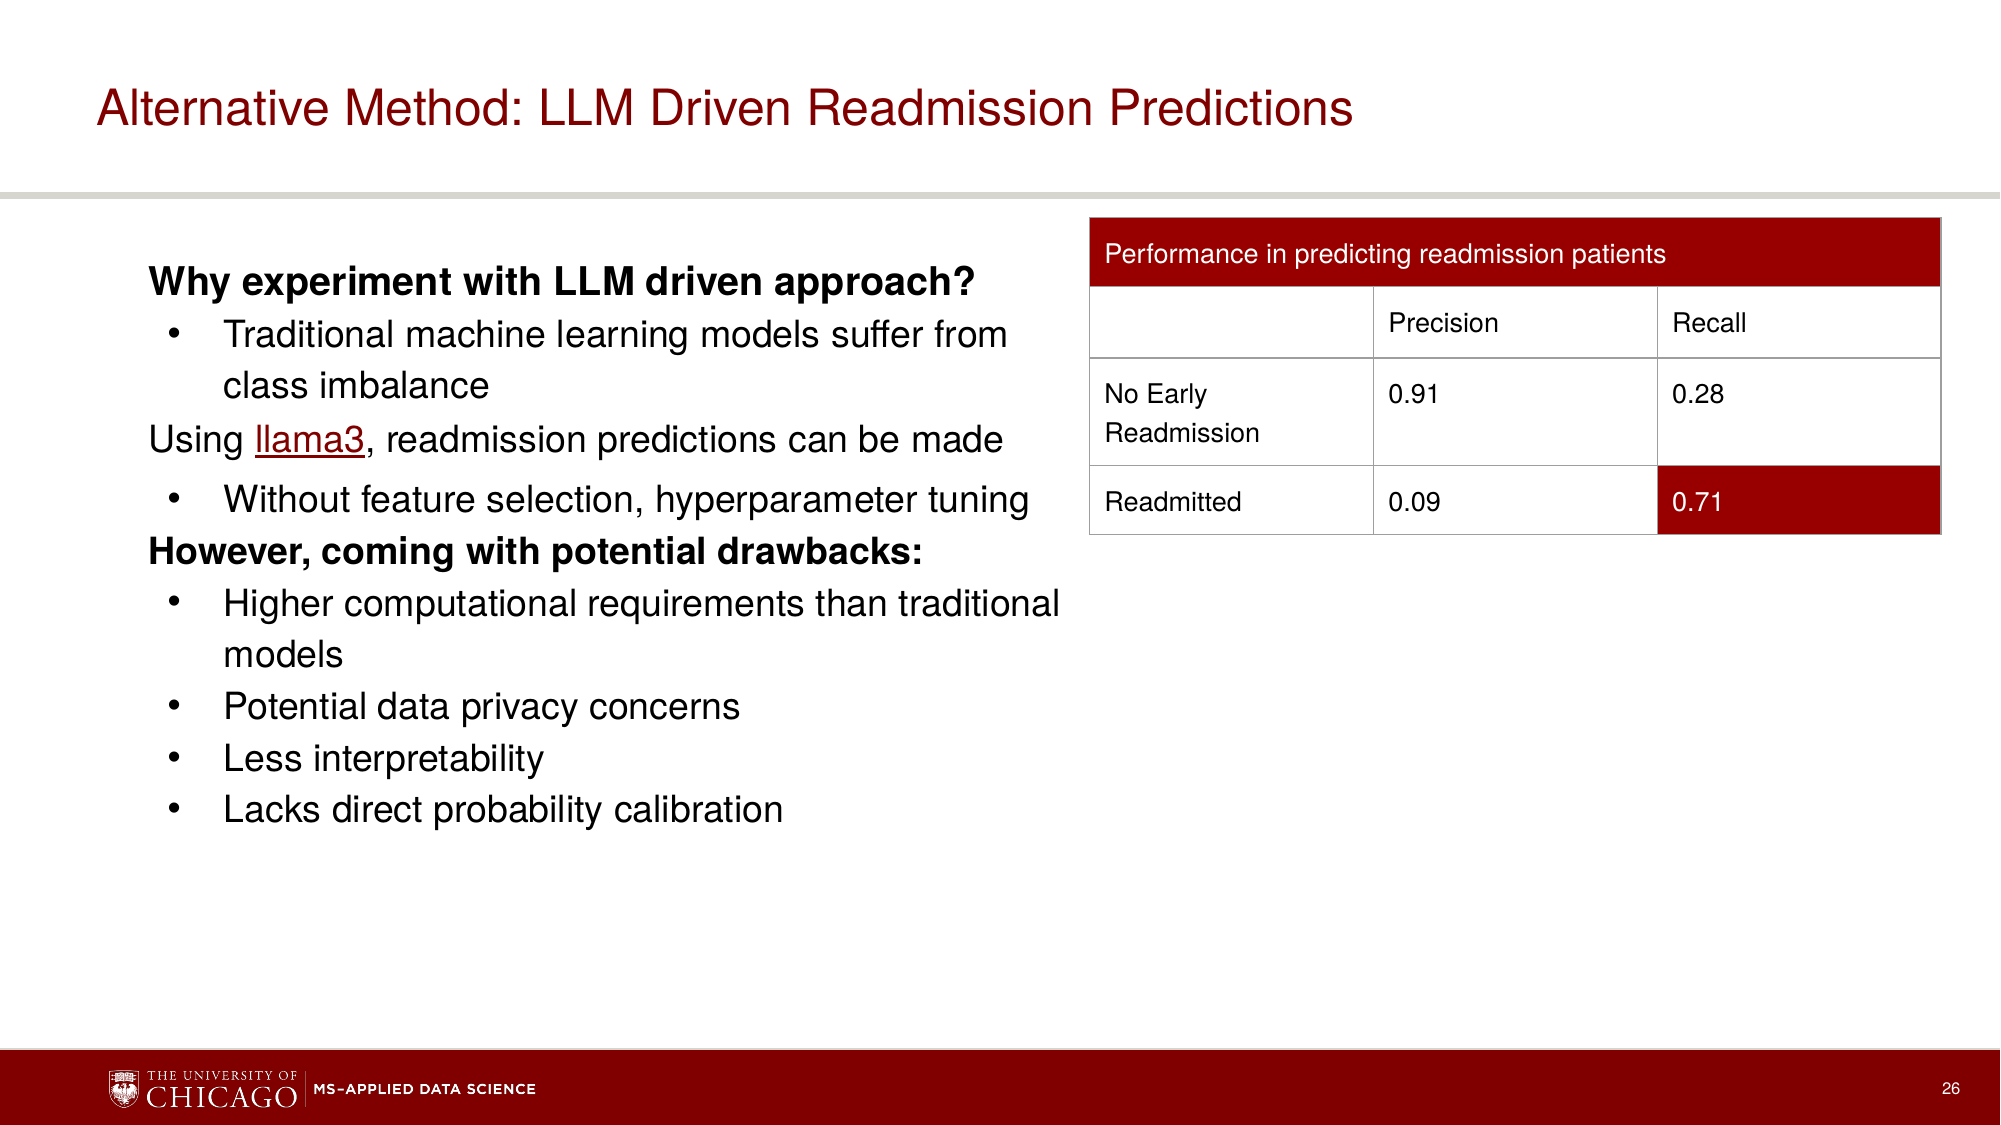

# Alternative Method: LLM Driven Readmission Predictions
| Performance in predicting readmission patients |  |  |
| --- | --- | --- |
|  | Precision | Recall |
| No Early Readmission | 0.91 | 0.28 |
| Readmitted | 0.09 | 0.71 |
Why experiment with LLM driven approach?
Traditional machine learning models suffer from class imbalance
Using llama3, readmission predictions can be made
Without feature selection, hyperparameter tuning
However, coming with potential drawbacks:
Higher computational requirements than traditional models
Potential data privacy concerns
Less interpretability
Lacks direct probability calibration
26